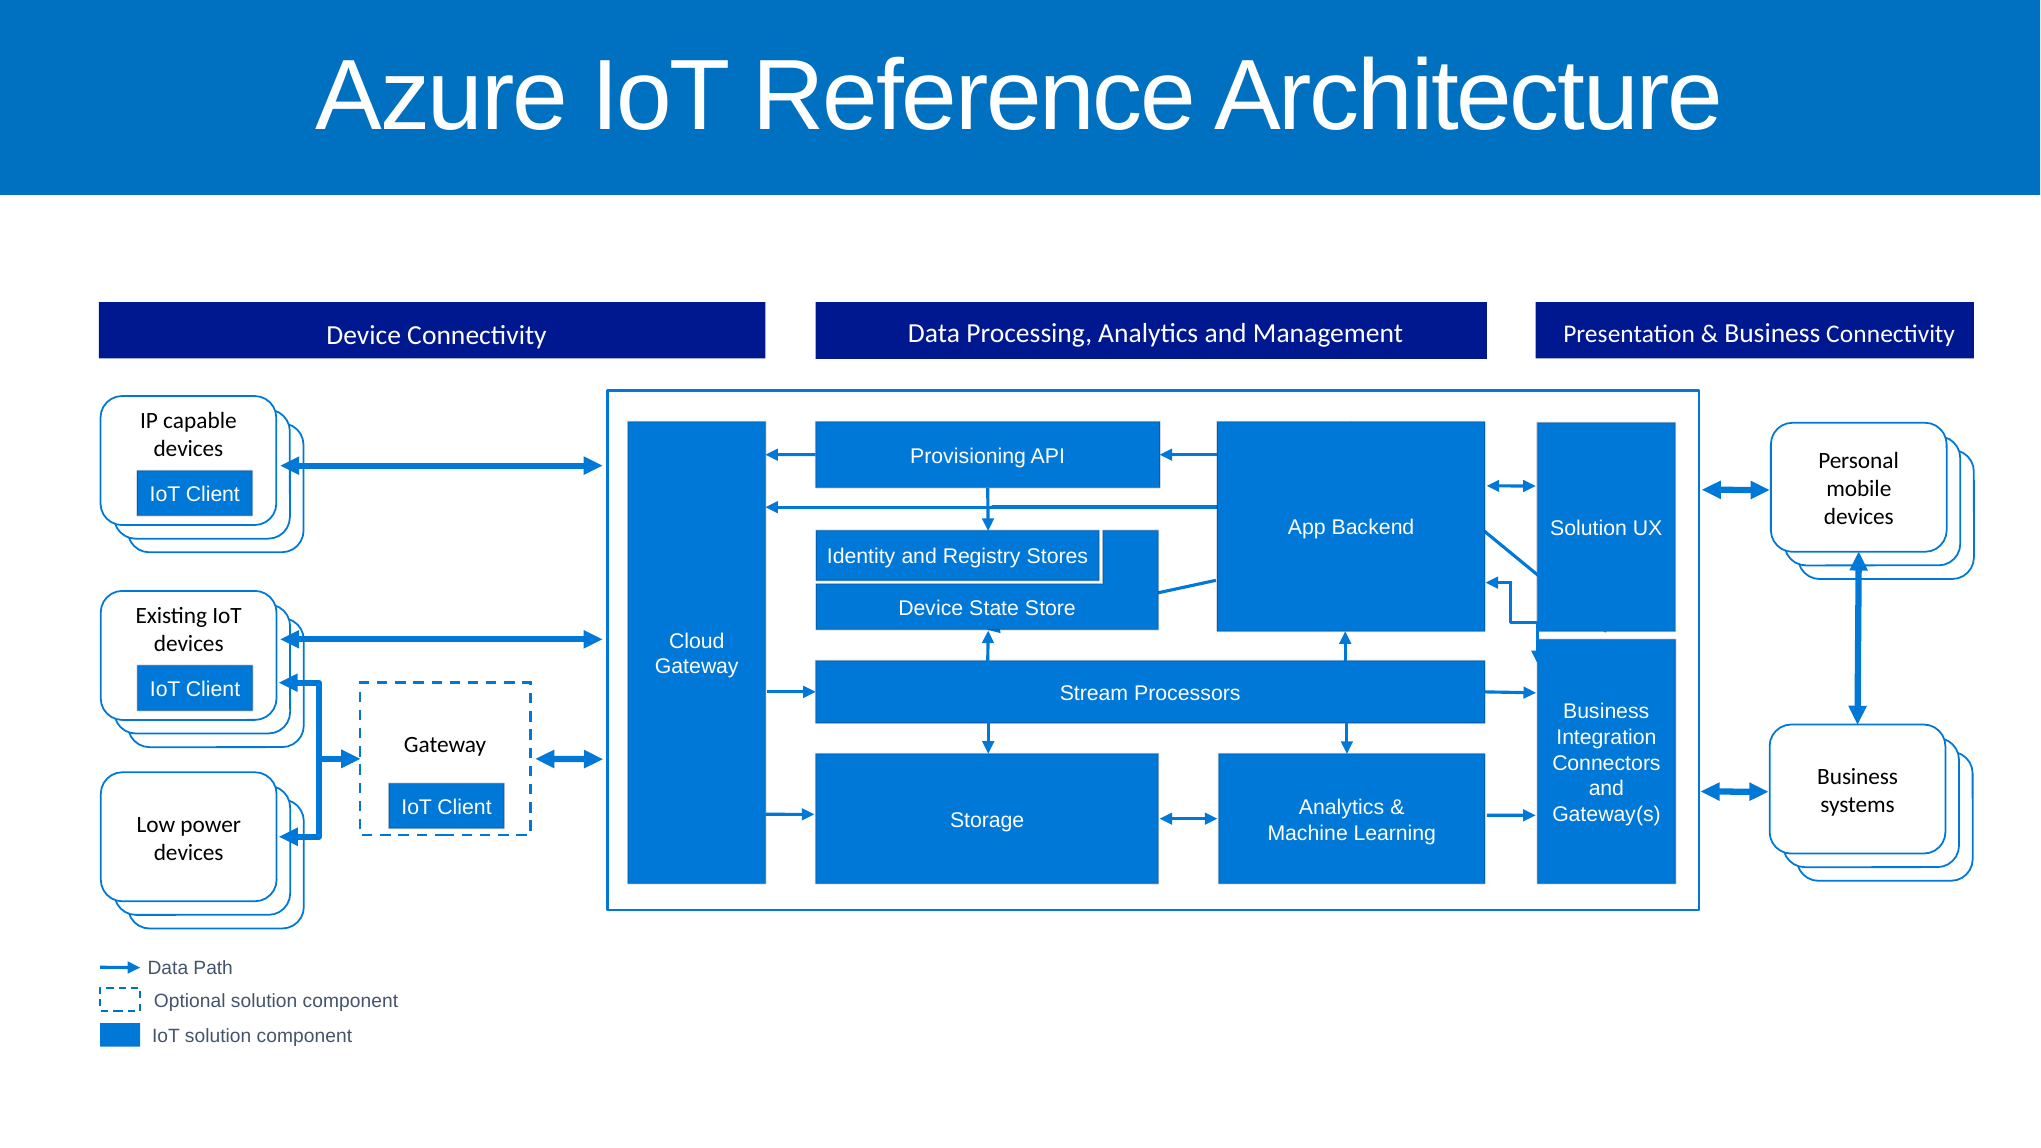

# Azure IoT Reference Architecture
Device Connectivity
Data Processing, Analytics and Management
Presentation & Business Connectivity

IP capable devices

IoT Client
Cloud Gateway
Provisioning API
App Backend
Solution UX
Personal mobile devices

Identity and Registry Stores
Device State Store
Existing IoT devices

IoT Client

Business Integration Connectors and Gateway(s)
Stream Processors
Gateway
Business systems

Storage
Analytics &
Machine Learning
Low power devices

IoT Client
Data Path

Optional solution component

IoT solution component